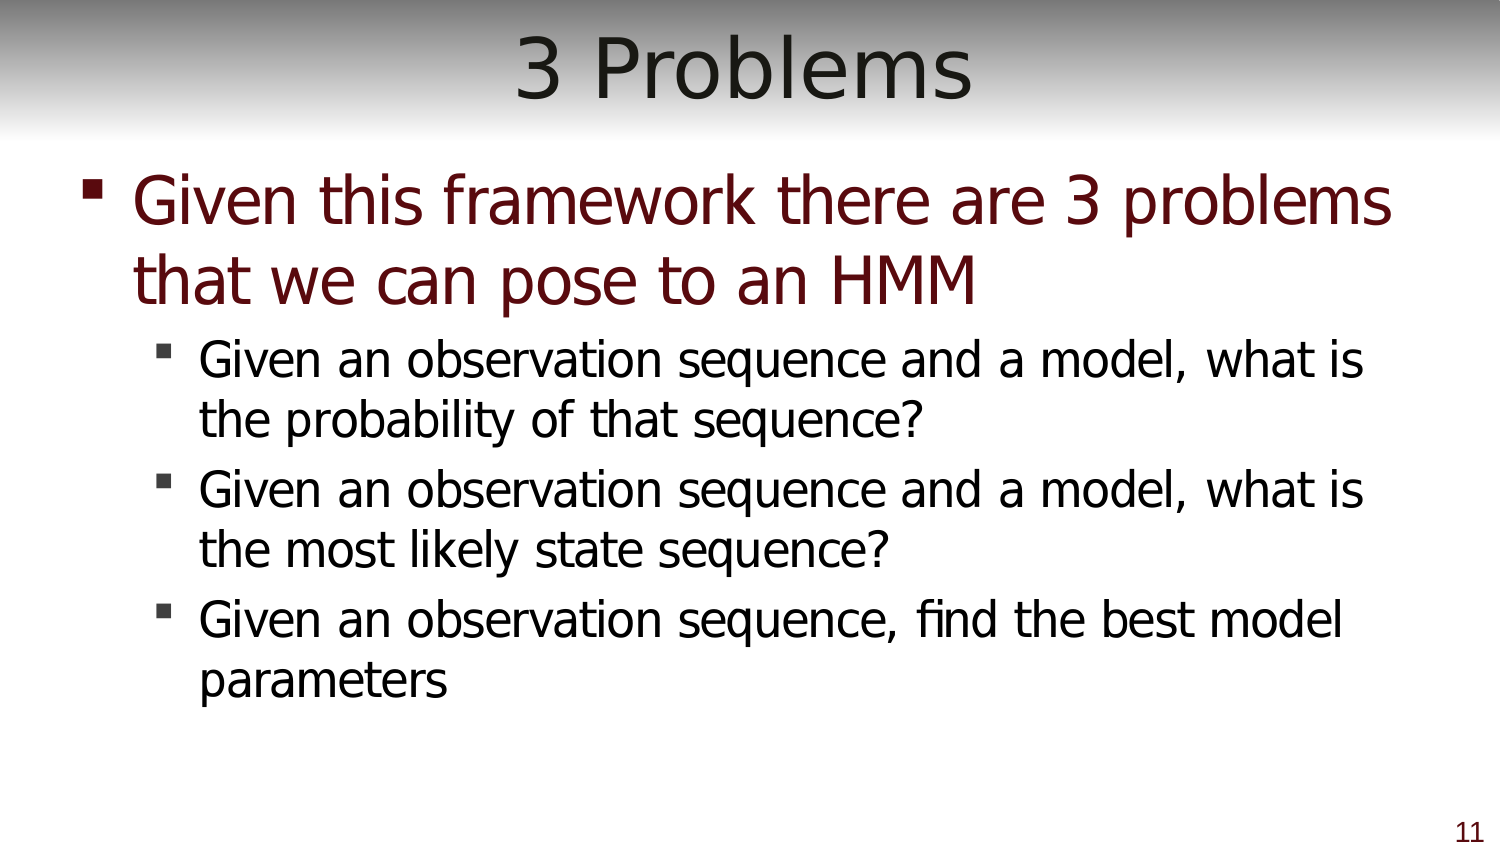

# 3 Problems
Given this framework there are 3 problems that we can pose to an HMM
Given an observation sequence and a model, what is the probability of that sequence?
Given an observation sequence and a model, what is the most likely state sequence?
Given an observation sequence, find the best model parameters
11